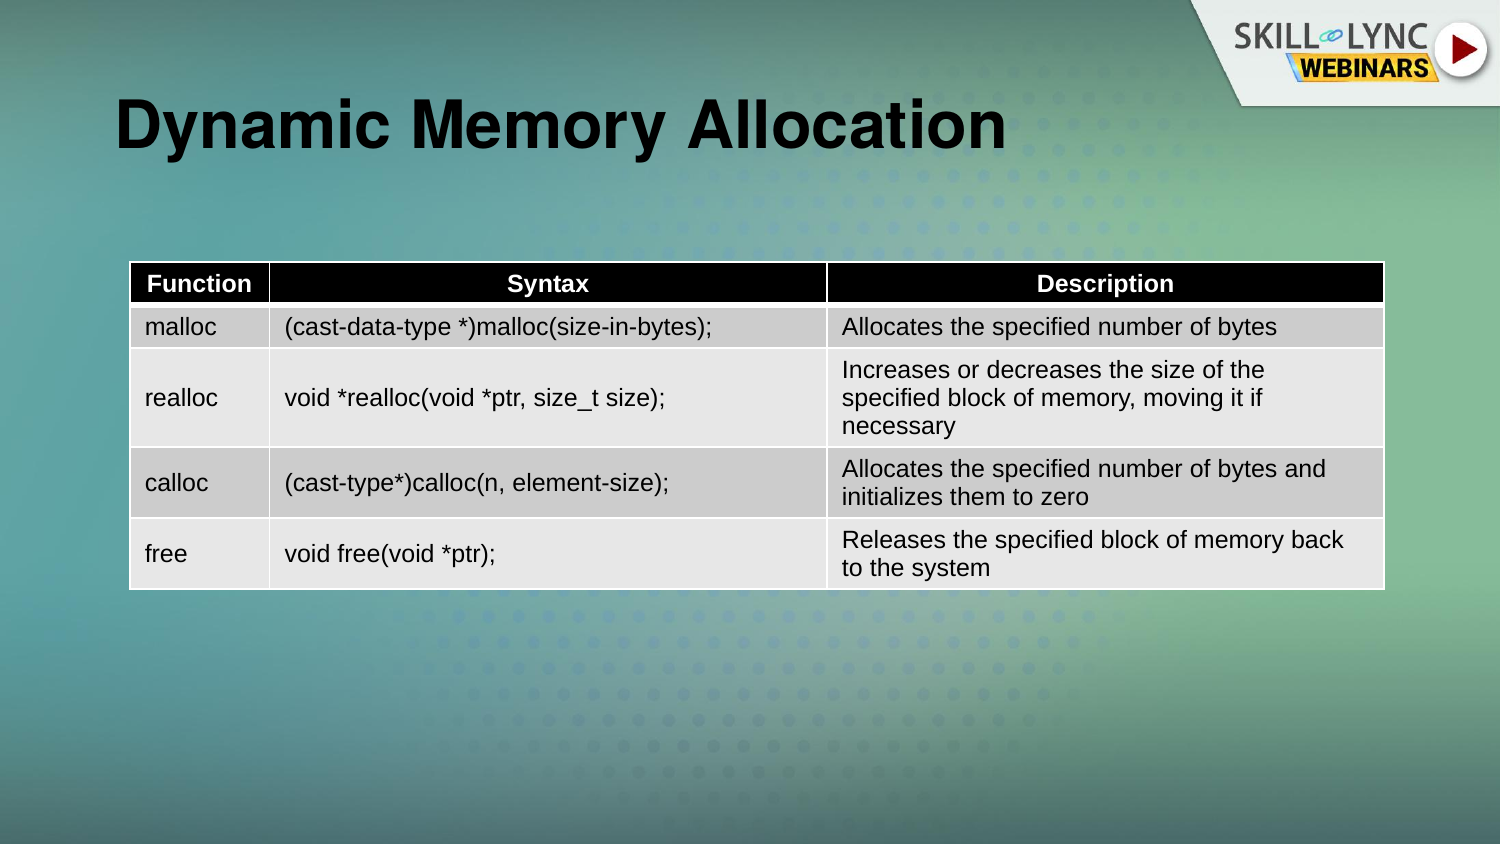

# Dynamic Memory Allocation
| Function​ | Syntax | Description​ |
| --- | --- | --- |
| malloc​ | (cast-data-type \*)malloc(size-in-bytes); | Allocates the specified number of bytes​ |
| realloc​ | void \*realloc(void \*ptr, size\_t size); | Increases or decreases the size of the specified block of memory, moving it if necessary​ |
| calloc​ | (cast-type\*)calloc(n, element-size); | Allocates the specified number of bytes and initializes them to zero​ |
| free​ | void free(void \*ptr); | Releases the specified block of memory back to the system​ |